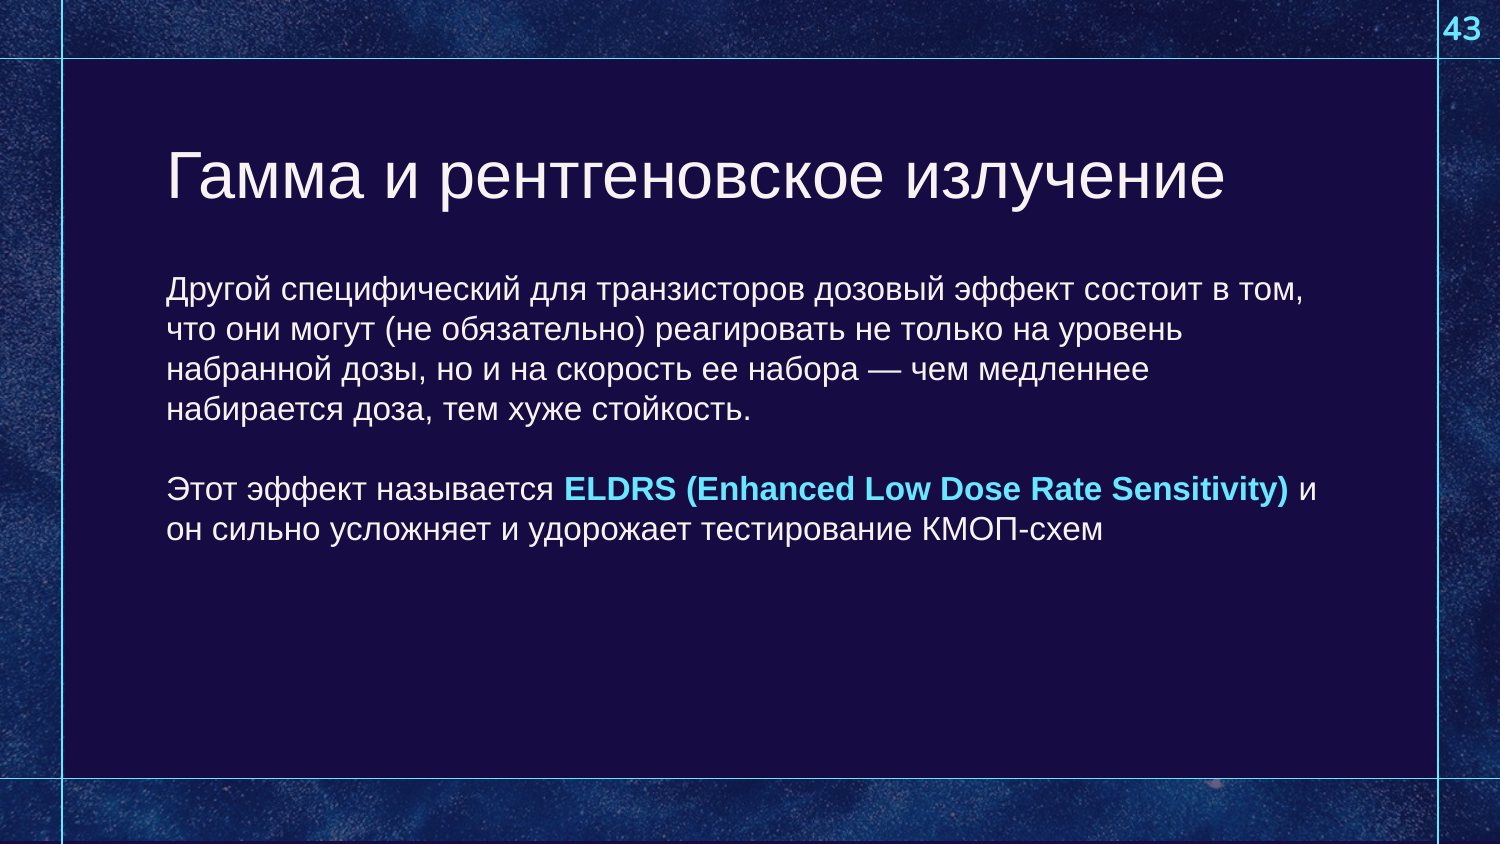

43
# Гамма и рентгеновское излучение
Другой специфический для транзисторов дозовый эффект состоит в том, что они могут (не обязательно) реагировать не только на уровень набранной дозы, но и на скорость ее набора — чем медленнее набирается доза, тем хуже стойкость.

Этот эффект называется ELDRS (Enhanced Low Dose Rate Sensitivity) и он сильно усложняет и удорожает тестирование КМОП-схем